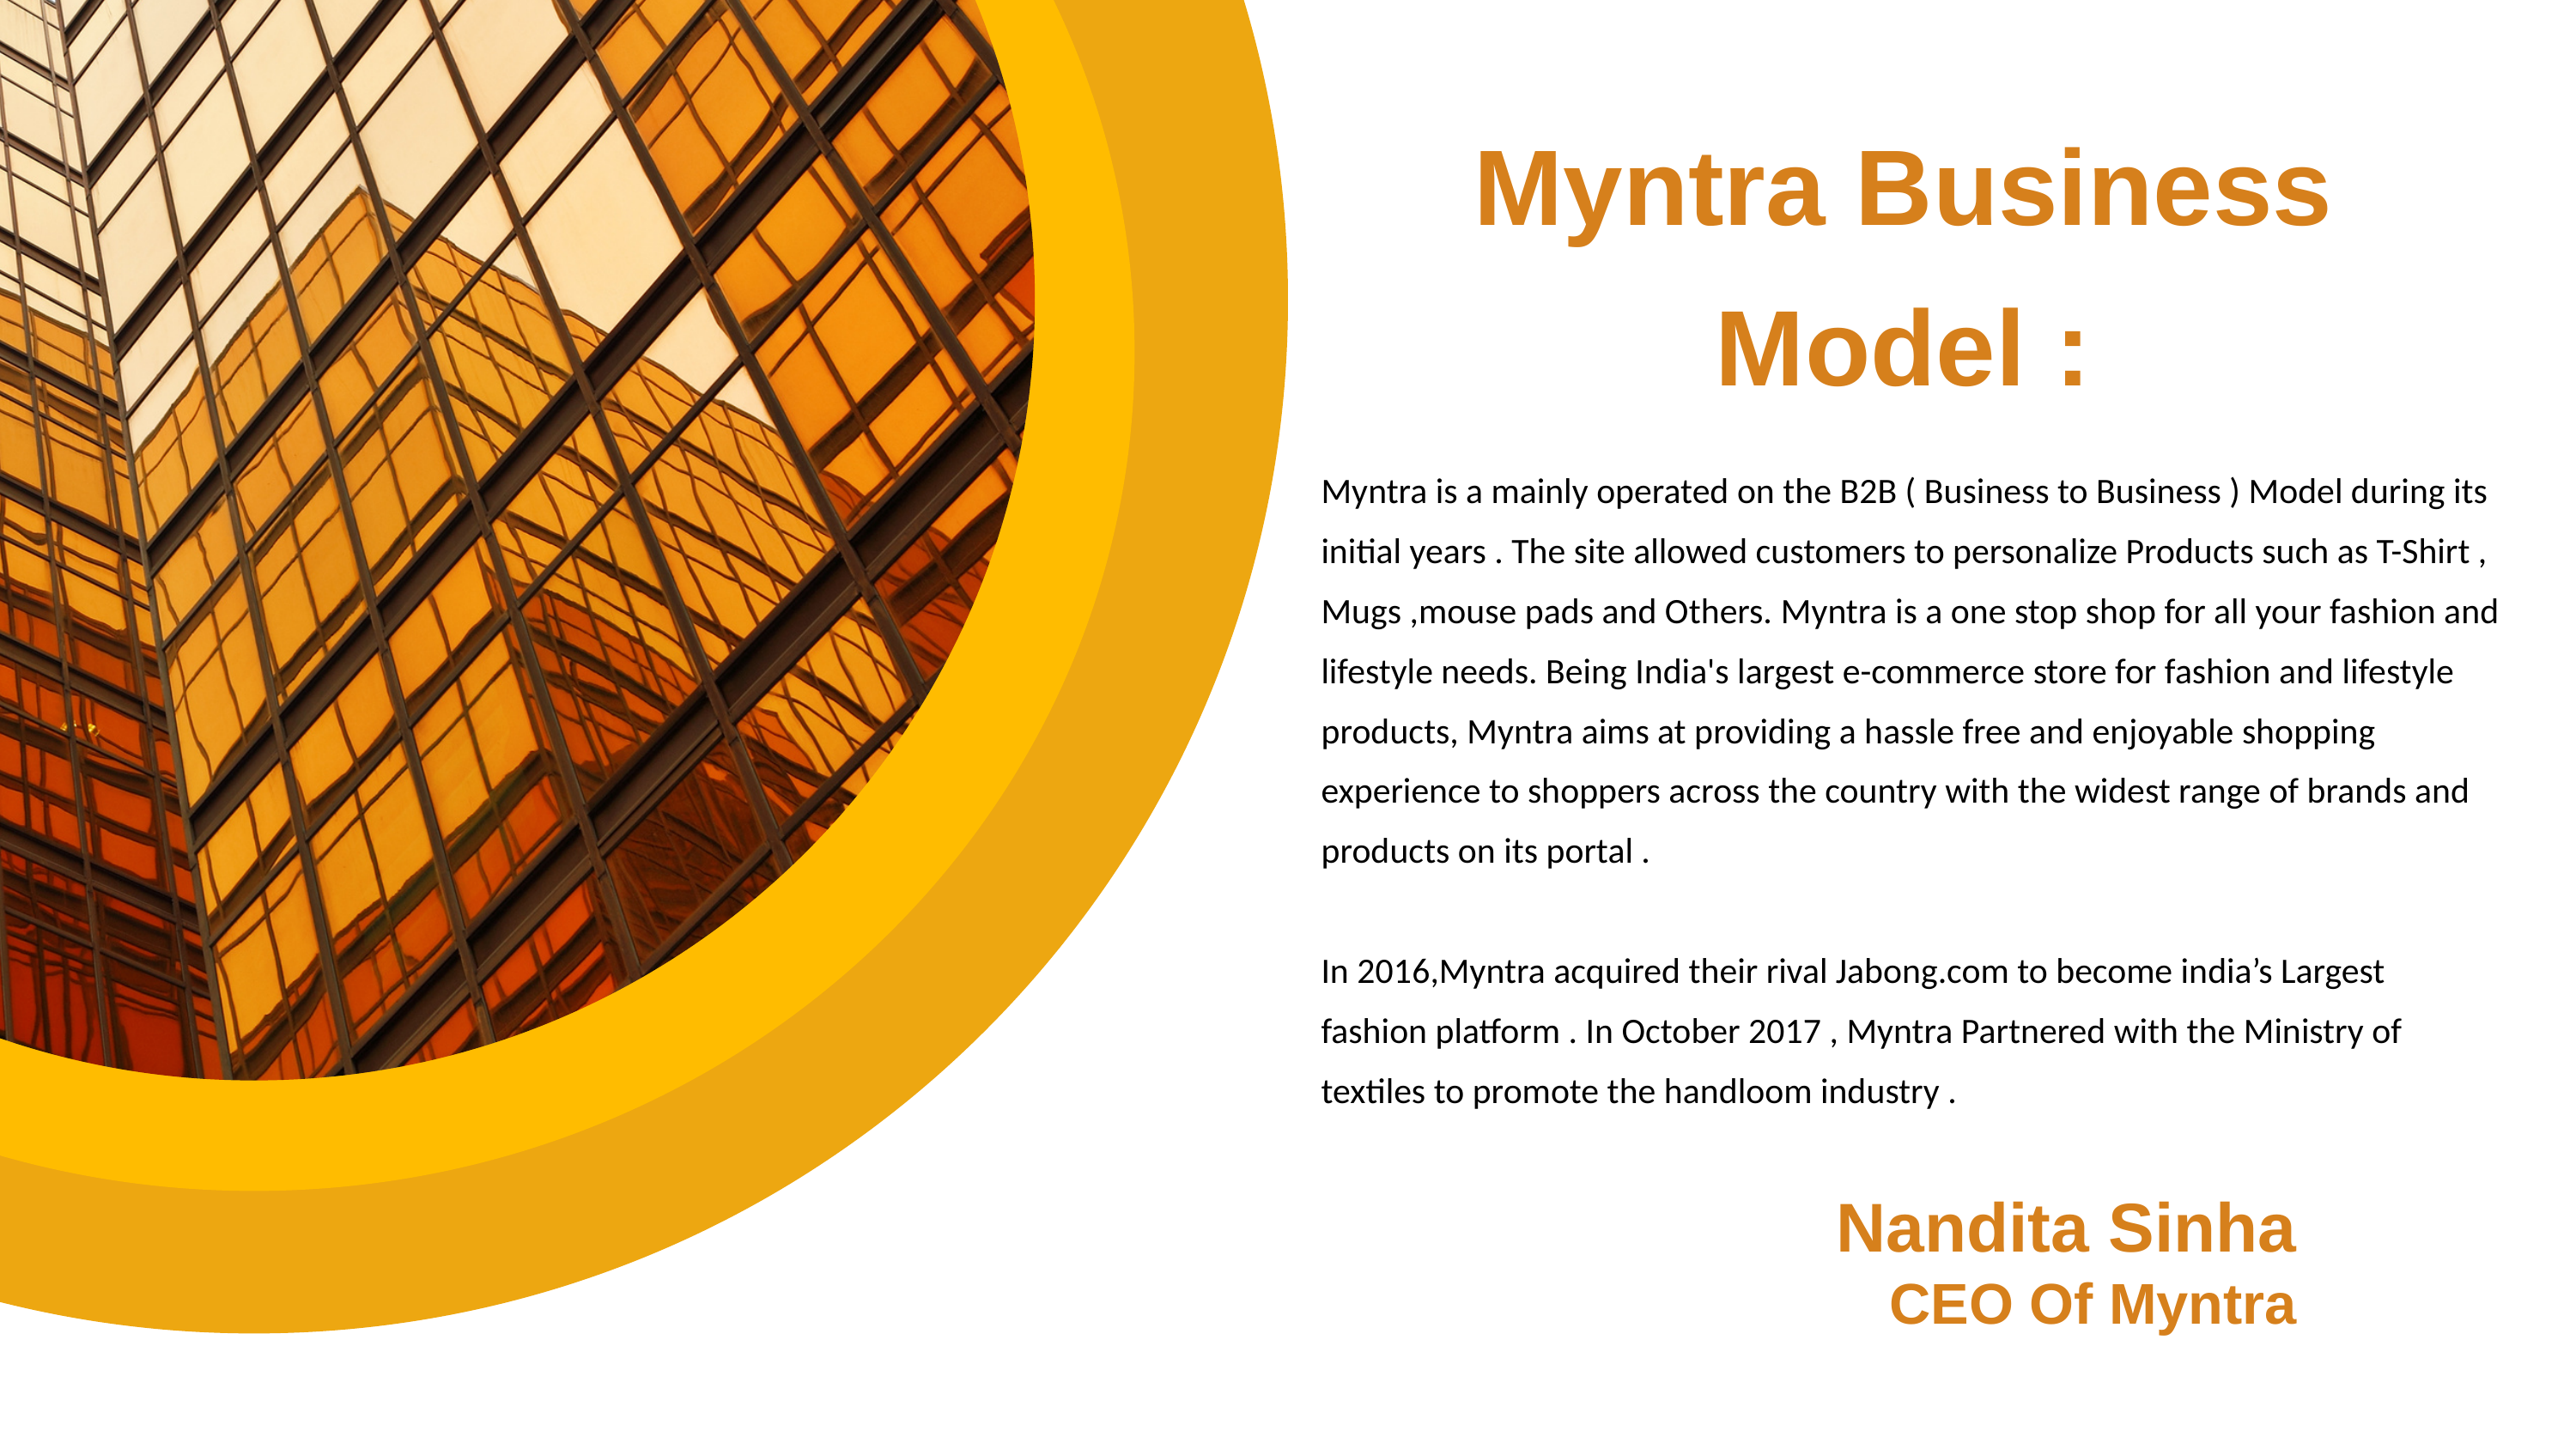

Myntra Business Model :
Myntra is a mainly operated on the B2B ( Business to Business ) Model during its initial years . The site allowed customers to personalize Products such as T-Shirt , Mugs ,mouse pads and Others. Myntra is a one stop shop for all your fashion and lifestyle needs. Being India's largest e-commerce store for fashion and lifestyle products, Myntra aims at providing a hassle free and enjoyable shopping experience to shoppers across the country with the widest range of brands and products on its portal .

In 2016,Myntra acquired their rival Jabong.com to become india’s Largest fashion platform . In October 2017 , Myntra Partnered with the Ministry of textiles to promote the handloom industry .
Nandita Sinha
CEO Of Myntra